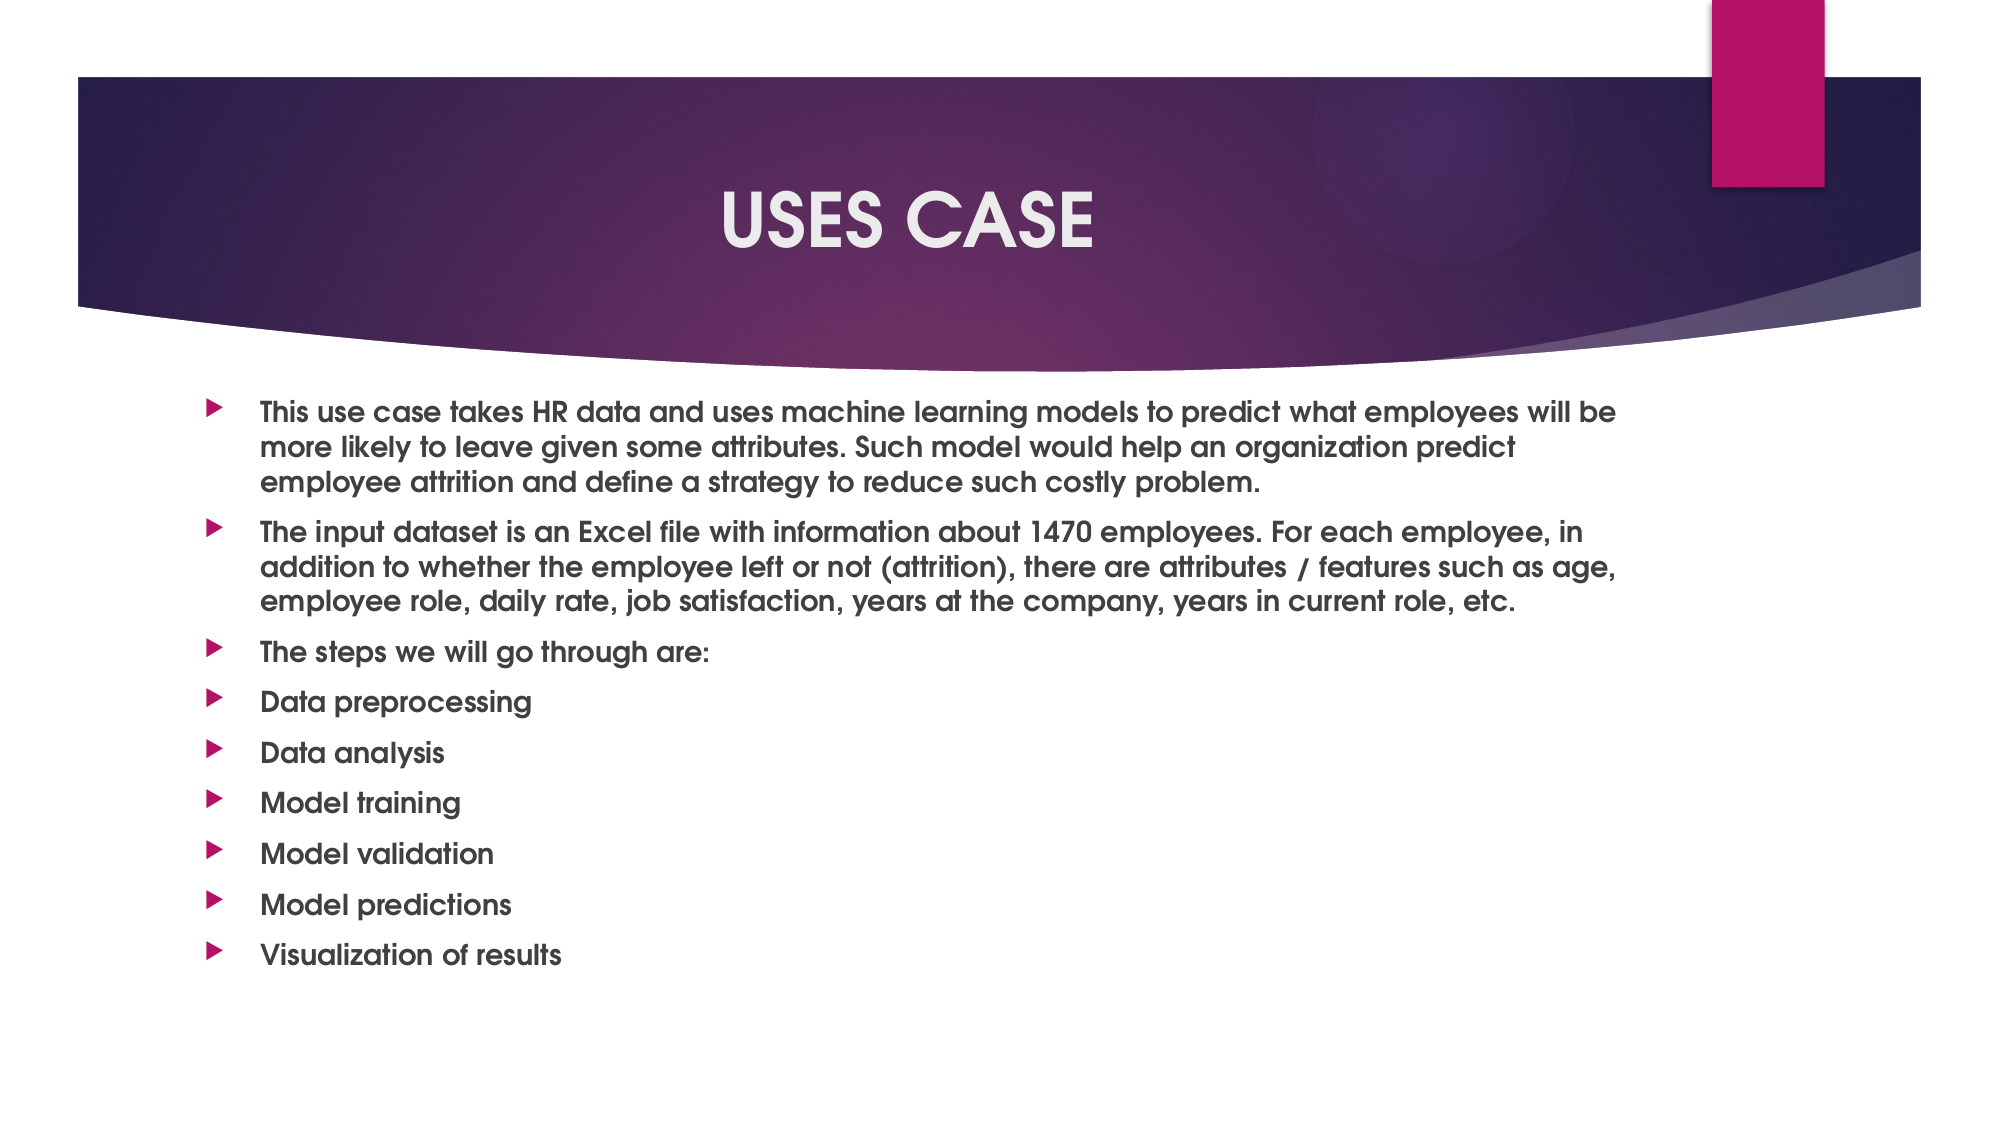

# USES CASE
This use case takes HR data and uses machine learning models to predict what employees will be more likely to leave given some attributes. Such model would help an organization predict employee attrition and define a strategy to reduce such costly problem.
The input dataset is an Excel file with information about 1470 employees. For each employee, in addition to whether the employee left or not (attrition), there are attributes / features such as age, employee role, daily rate, job satisfaction, years at the company, years in current role, etc.
The steps we will go through are:
Data preprocessing
Data analysis
Model training
Model validation
Model predictions
Visualization of results